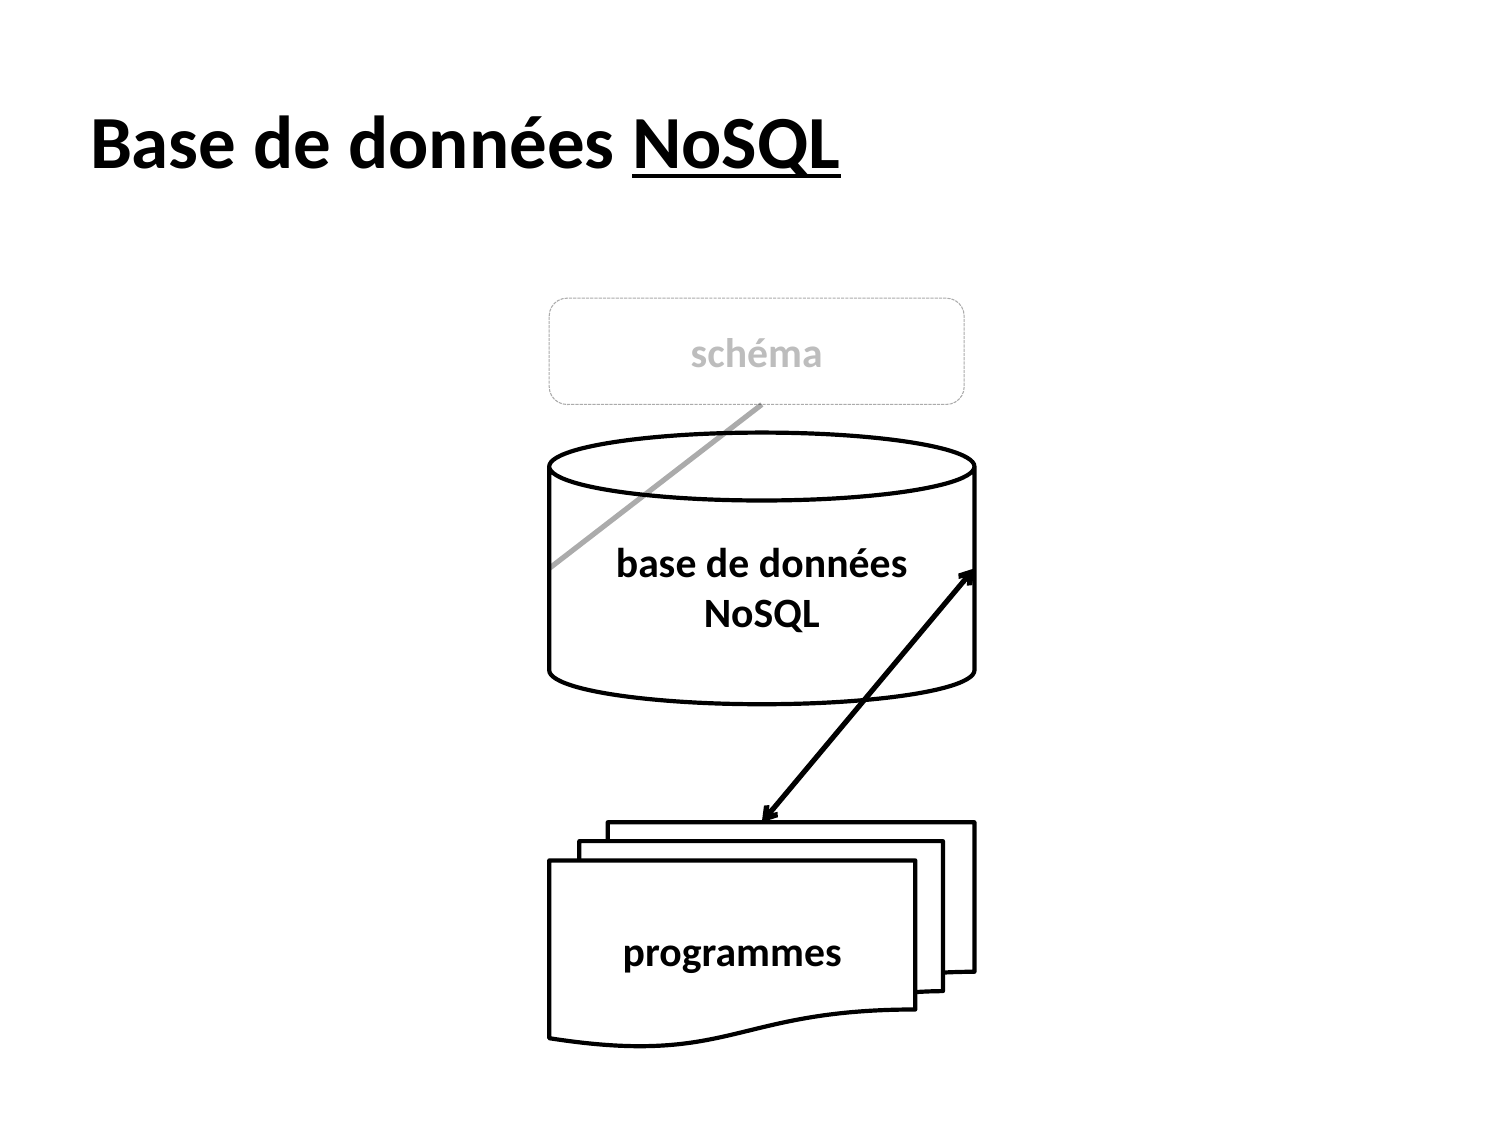

# Base de données NoSQL
schéma
base de données NoSQL
programmes